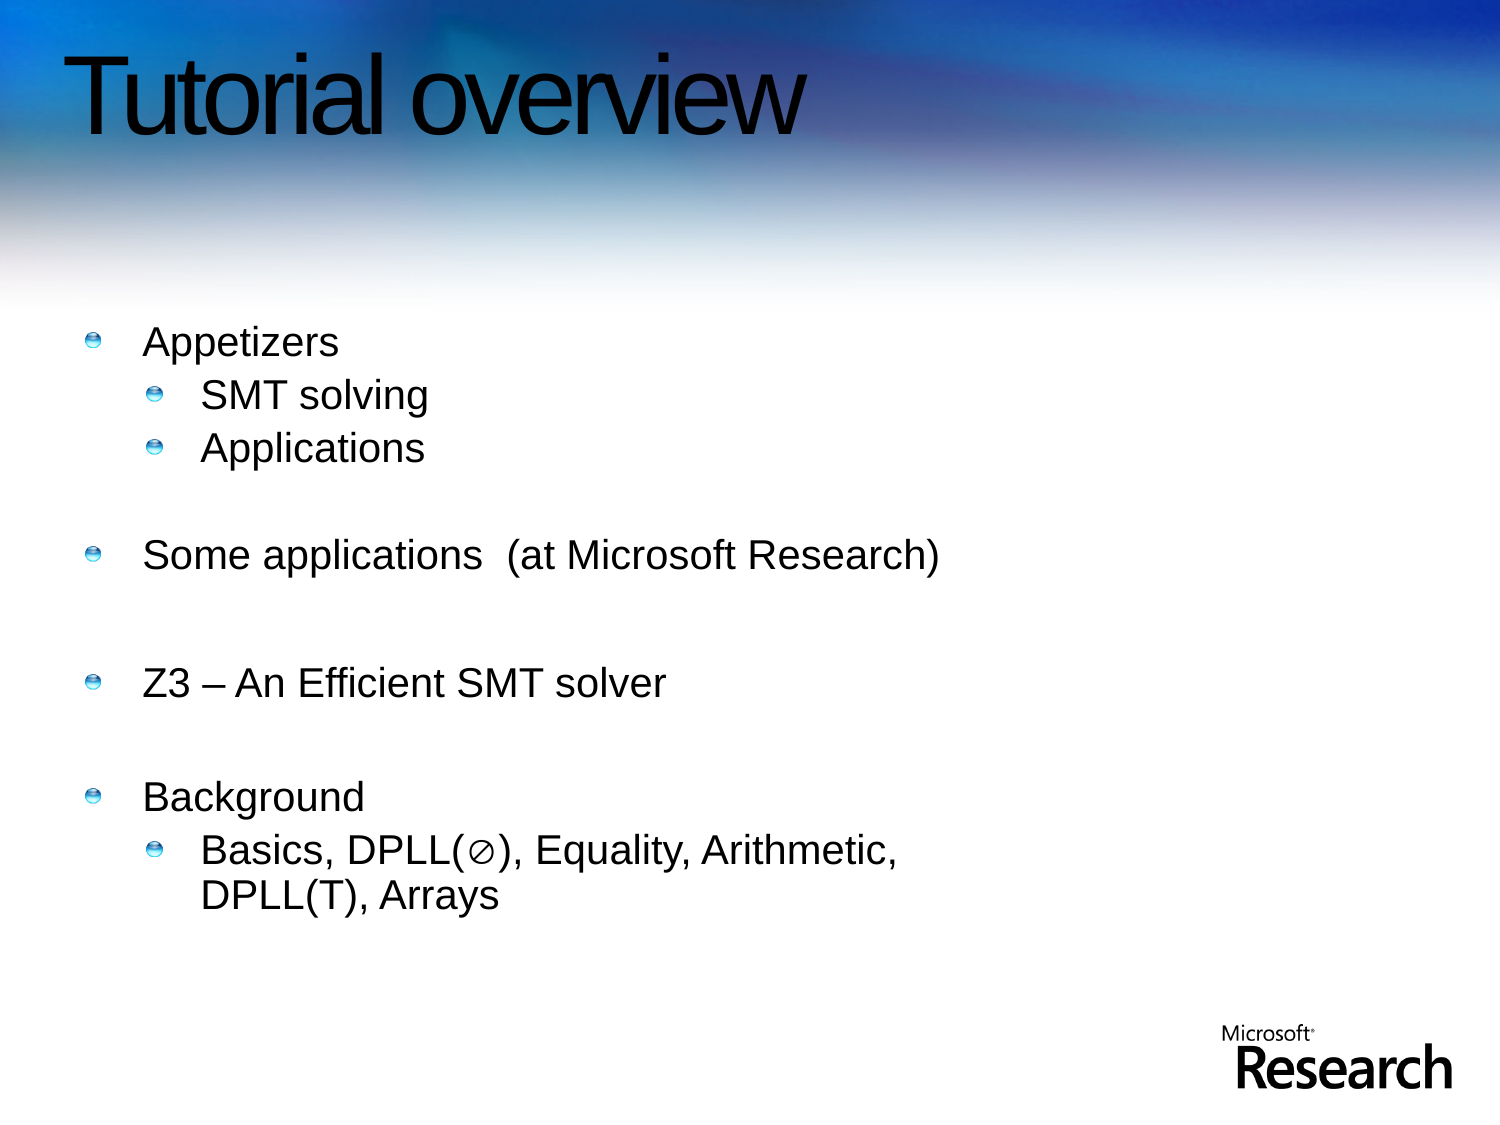

# Tutorial overview
Appetizers
SMT solving
Applications

Some applications  (at Microsoft Research)

Z3 – An Efficient SMT solver

Background
Basics, DPLL(∅), Equality, Arithmetic,
DPLL(T), Arrays